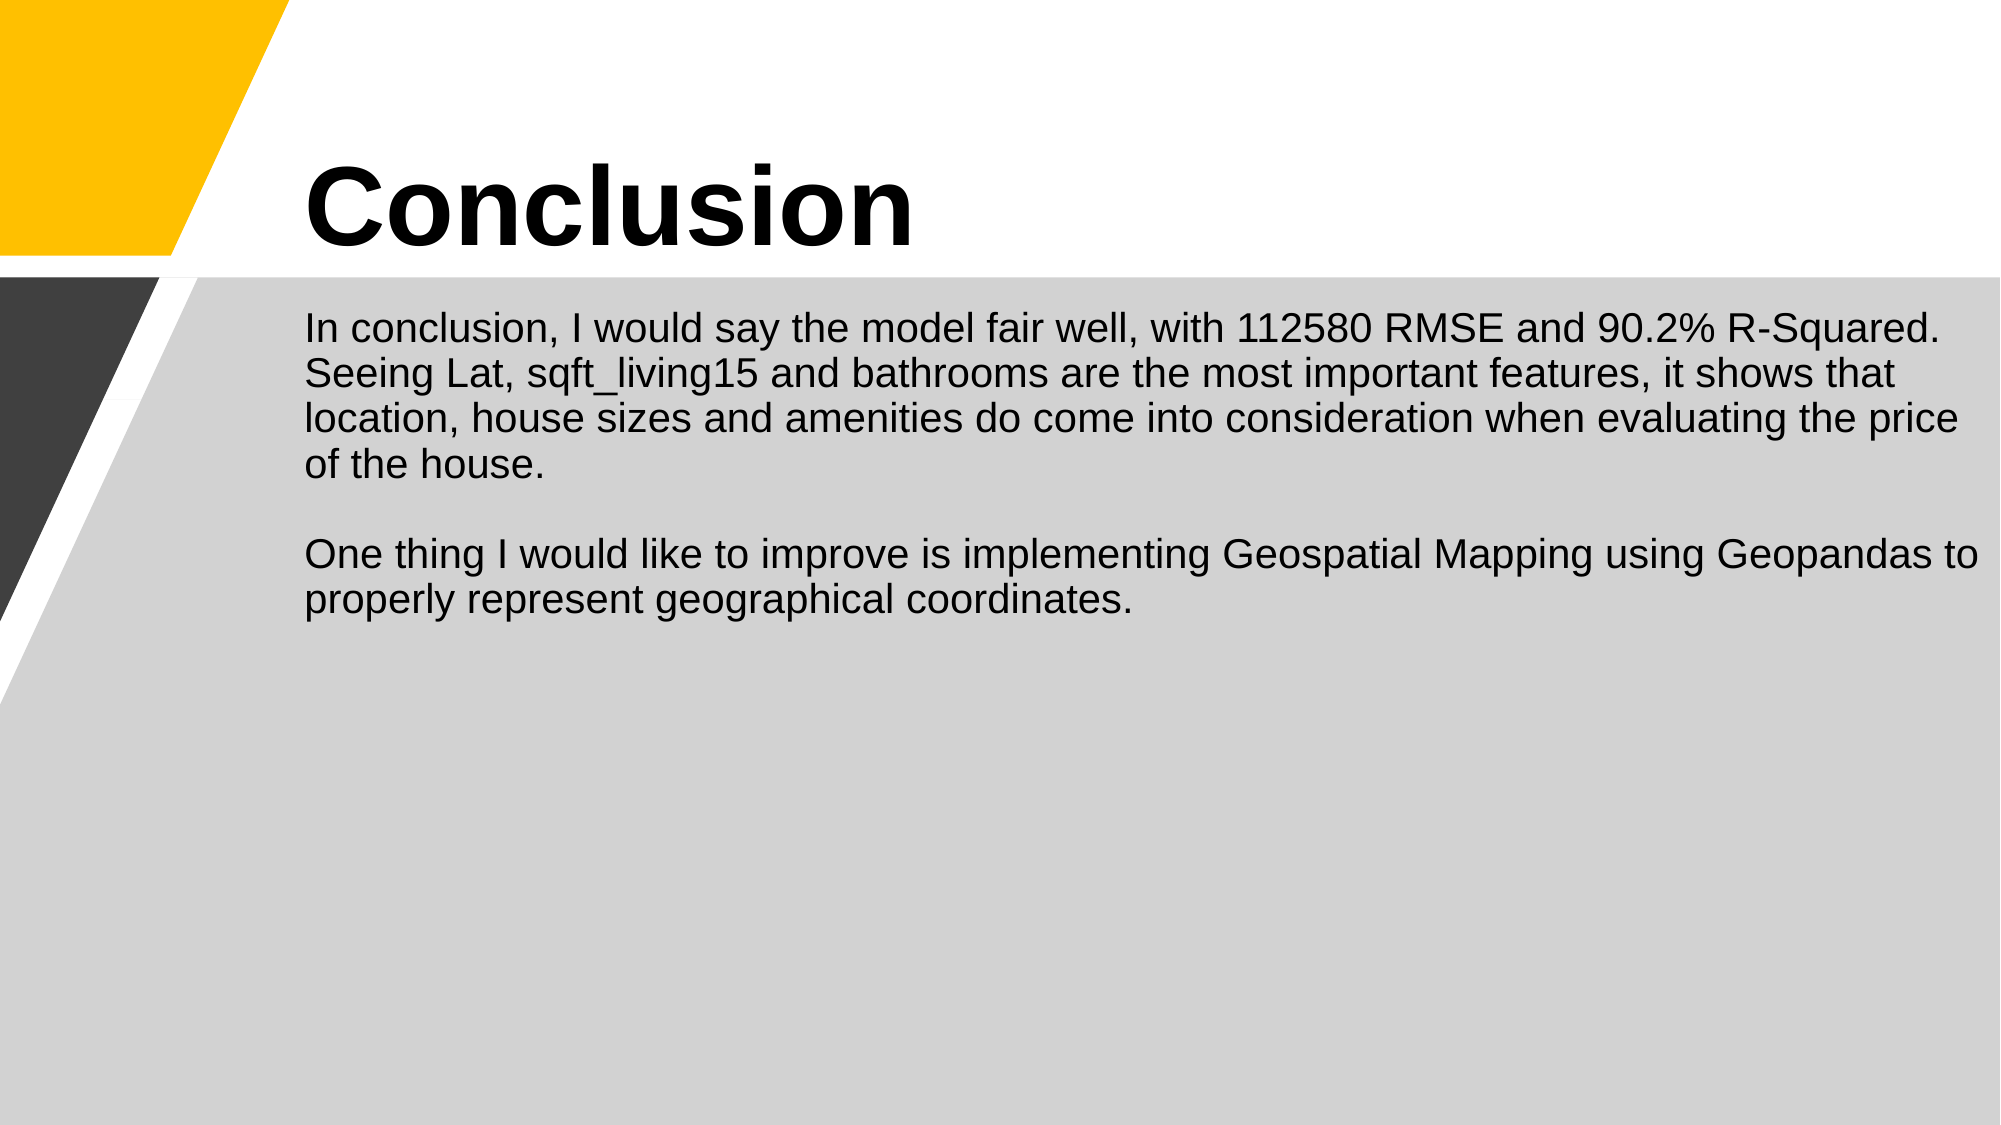

# Conclusion

In conclusion, I would say the model fair well, with 112580 RMSE and 90.2% R-Squared. Seeing Lat, sqft_living15 and bathrooms are the most important features, it shows that location, house sizes and amenities do come into consideration when evaluating the price of the house.

One thing I would like to improve is implementing Geospatial Mapping using Geopandas to properly represent geographical coordinates.